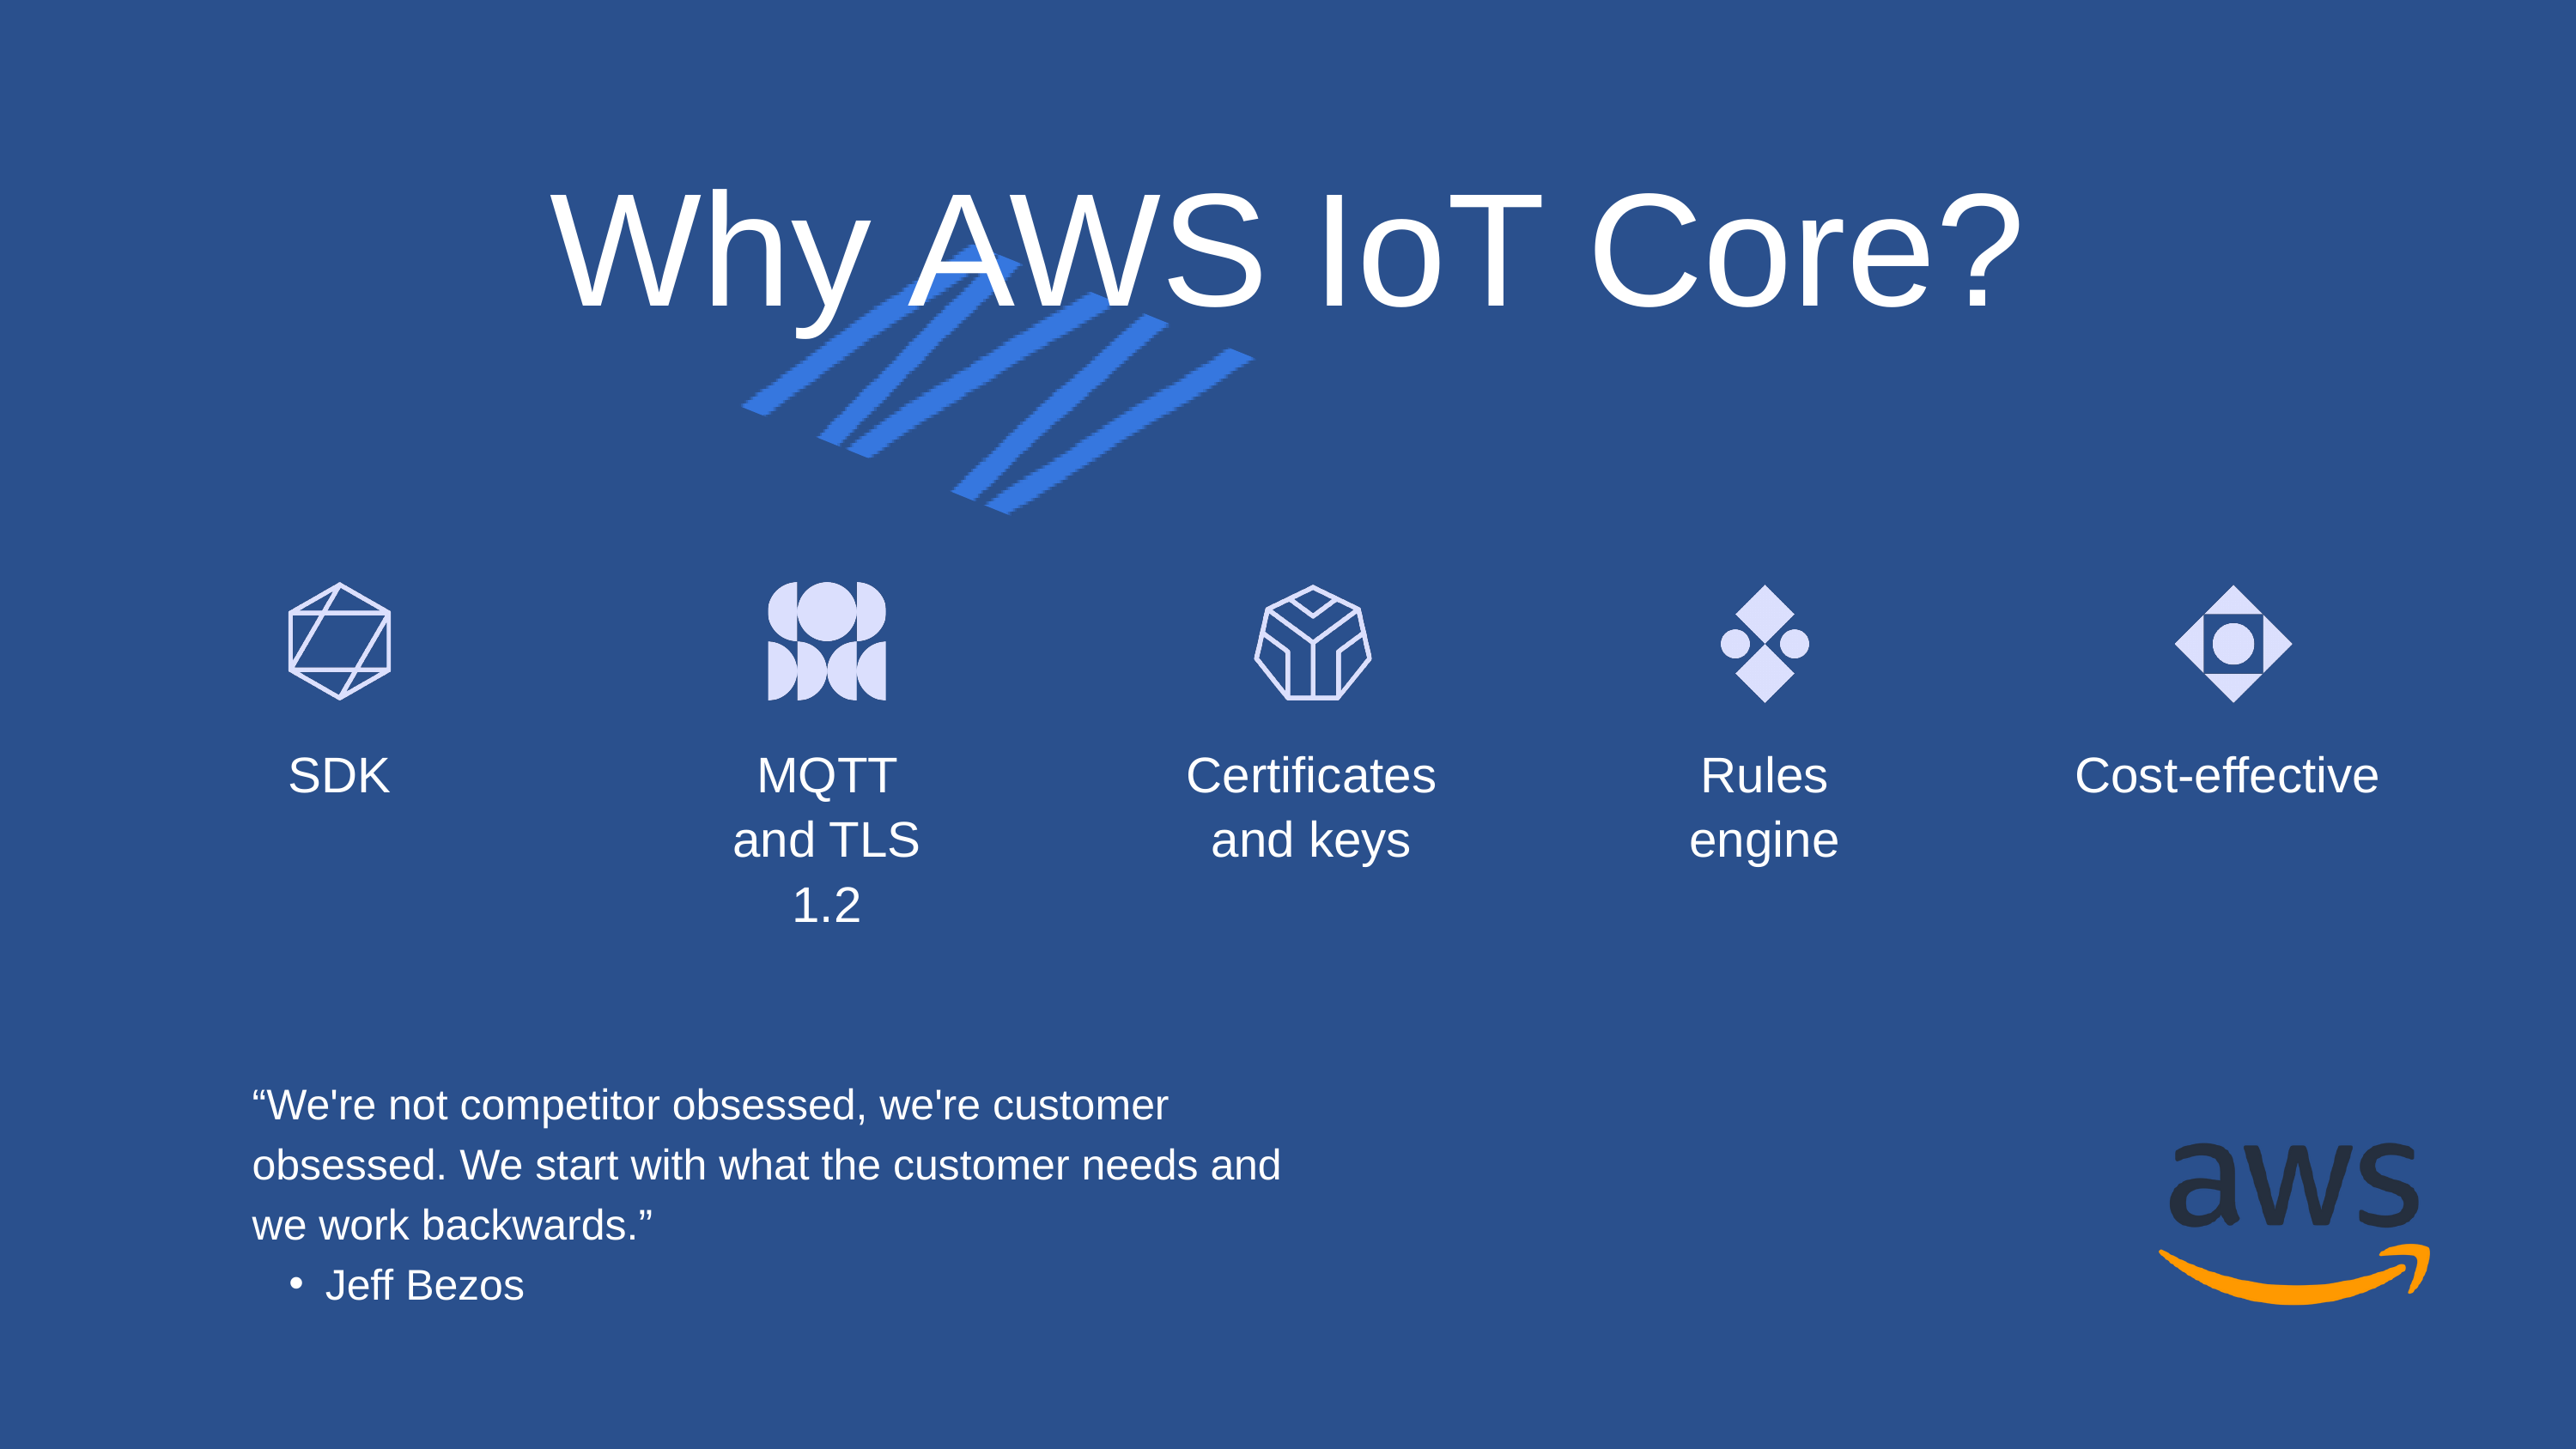

Why AWS IoT Core?

SDK
MQTT and TLS 1.2
Certificates and keys
Rules engine
Cost-effective
“We're not competitor obsessed, we're customer obsessed. We start with what the customer needs and we work backwards.”
Jeff Bezos